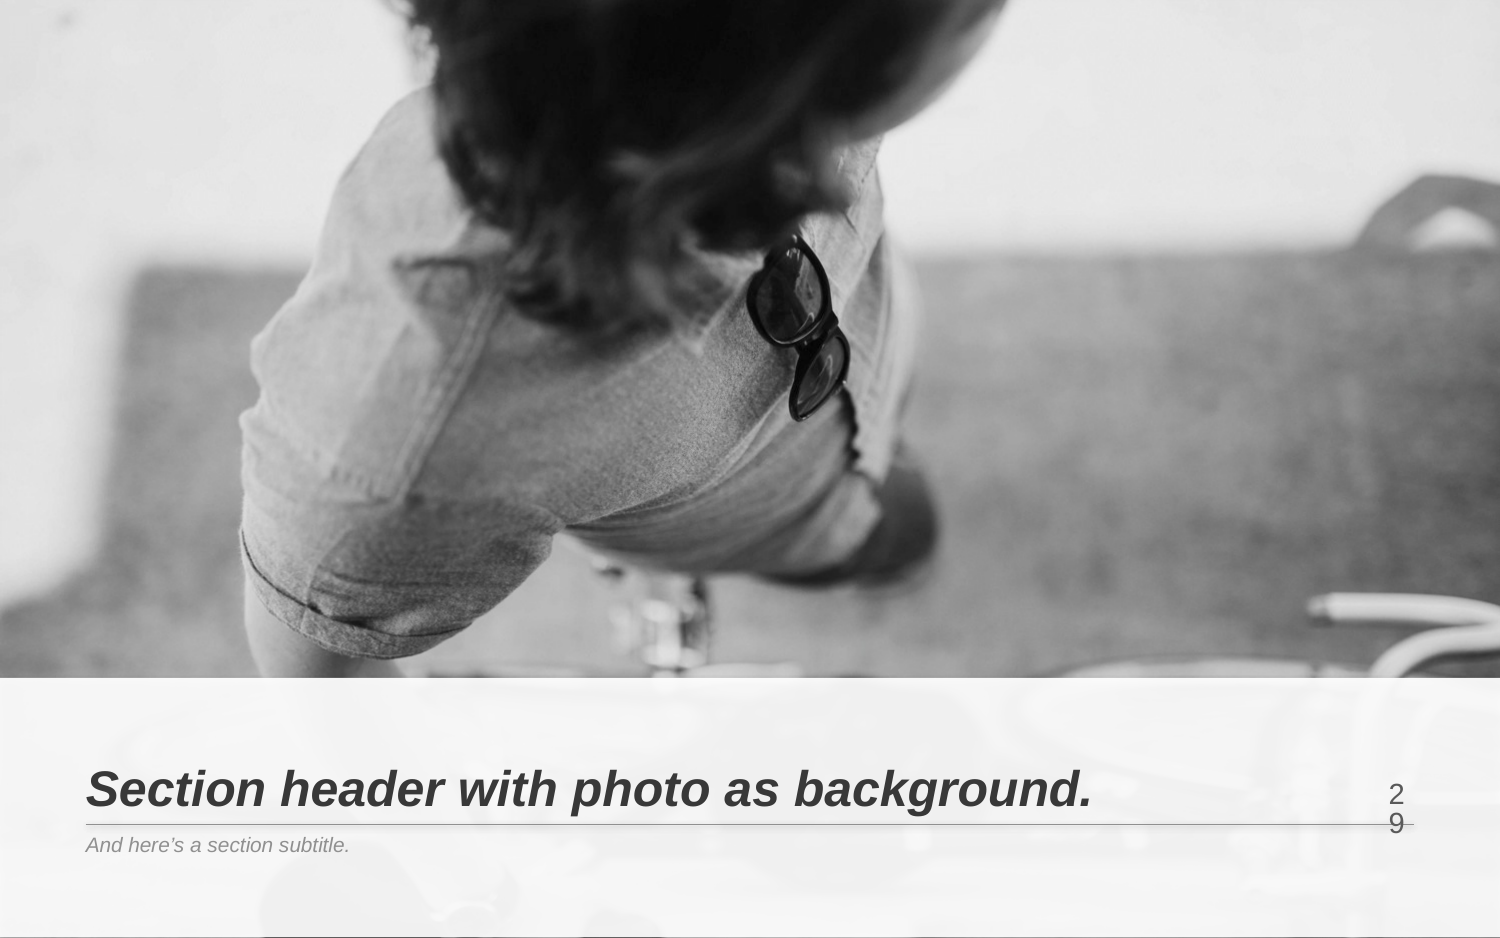

# Section header with photo as background.
29
And here’s a section subtitle.